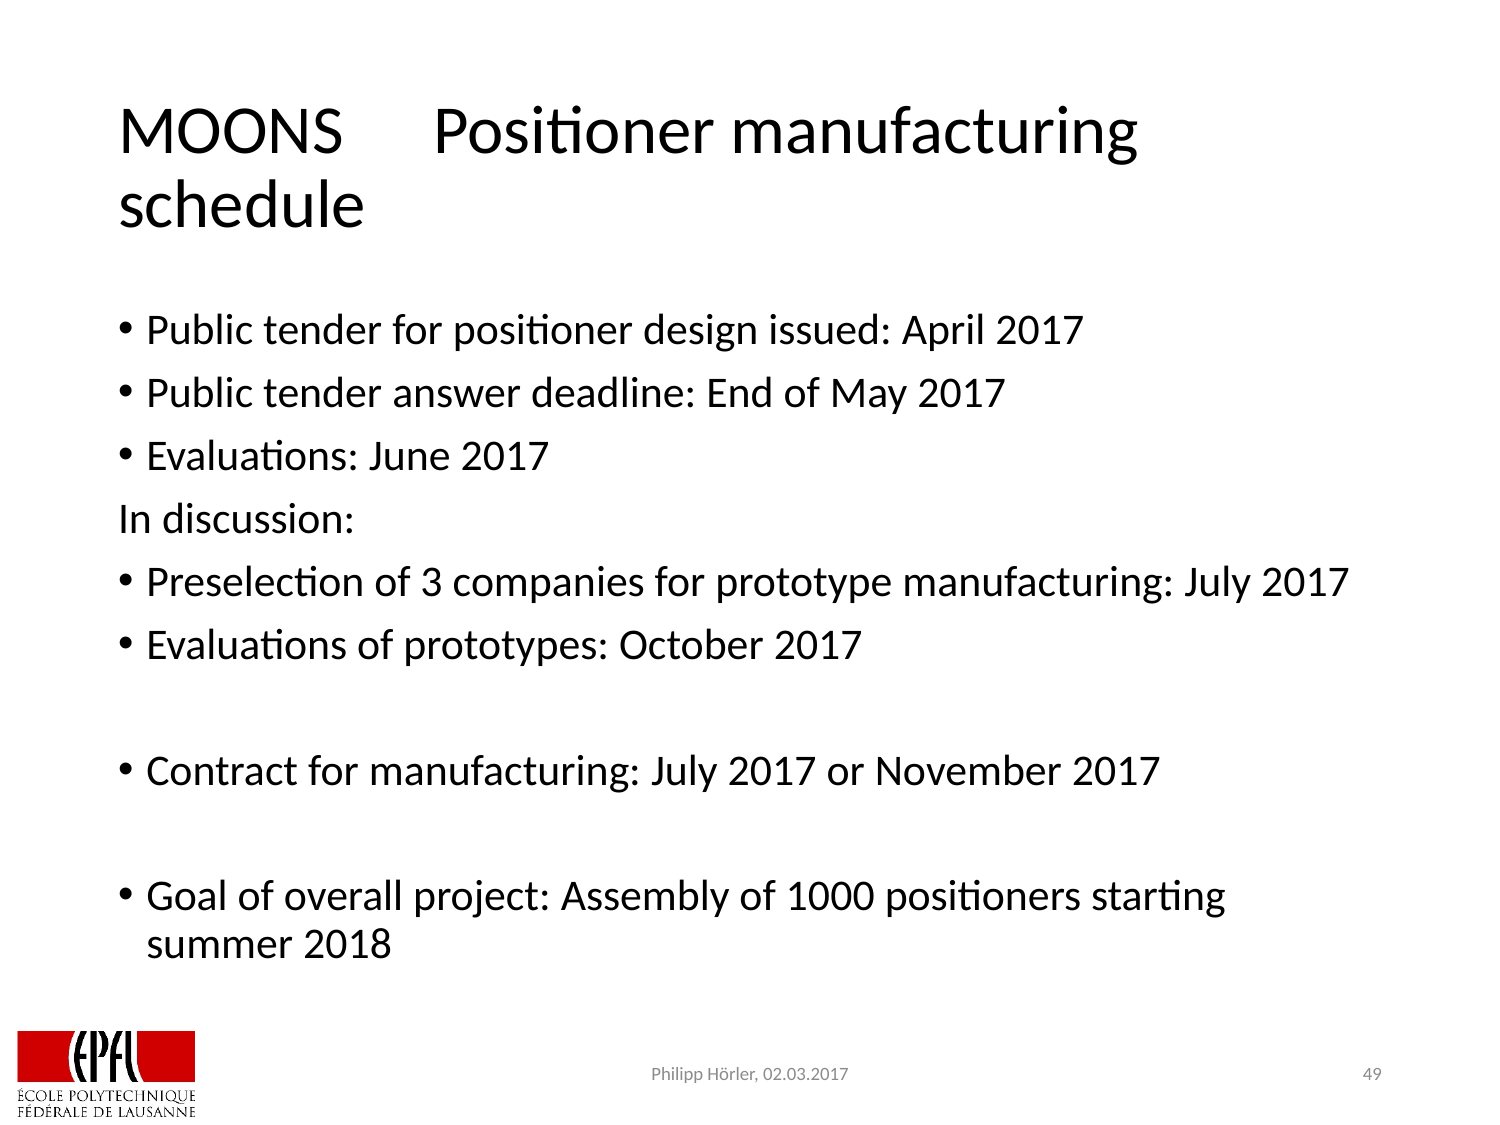

# MOONS	 Positioner manufacturing schedule
Public tender for positioner design issued: April 2017
Public tender answer deadline: End of May 2017
Evaluations: June 2017
In discussion:
Preselection of 3 companies for prototype manufacturing: July 2017
Evaluations of prototypes: October 2017

Contract for manufacturing: July 2017 or November 2017

Goal of overall project: Assembly of 1000 positioners starting summer 2018
Philipp Hörler, 02.03.2017
49